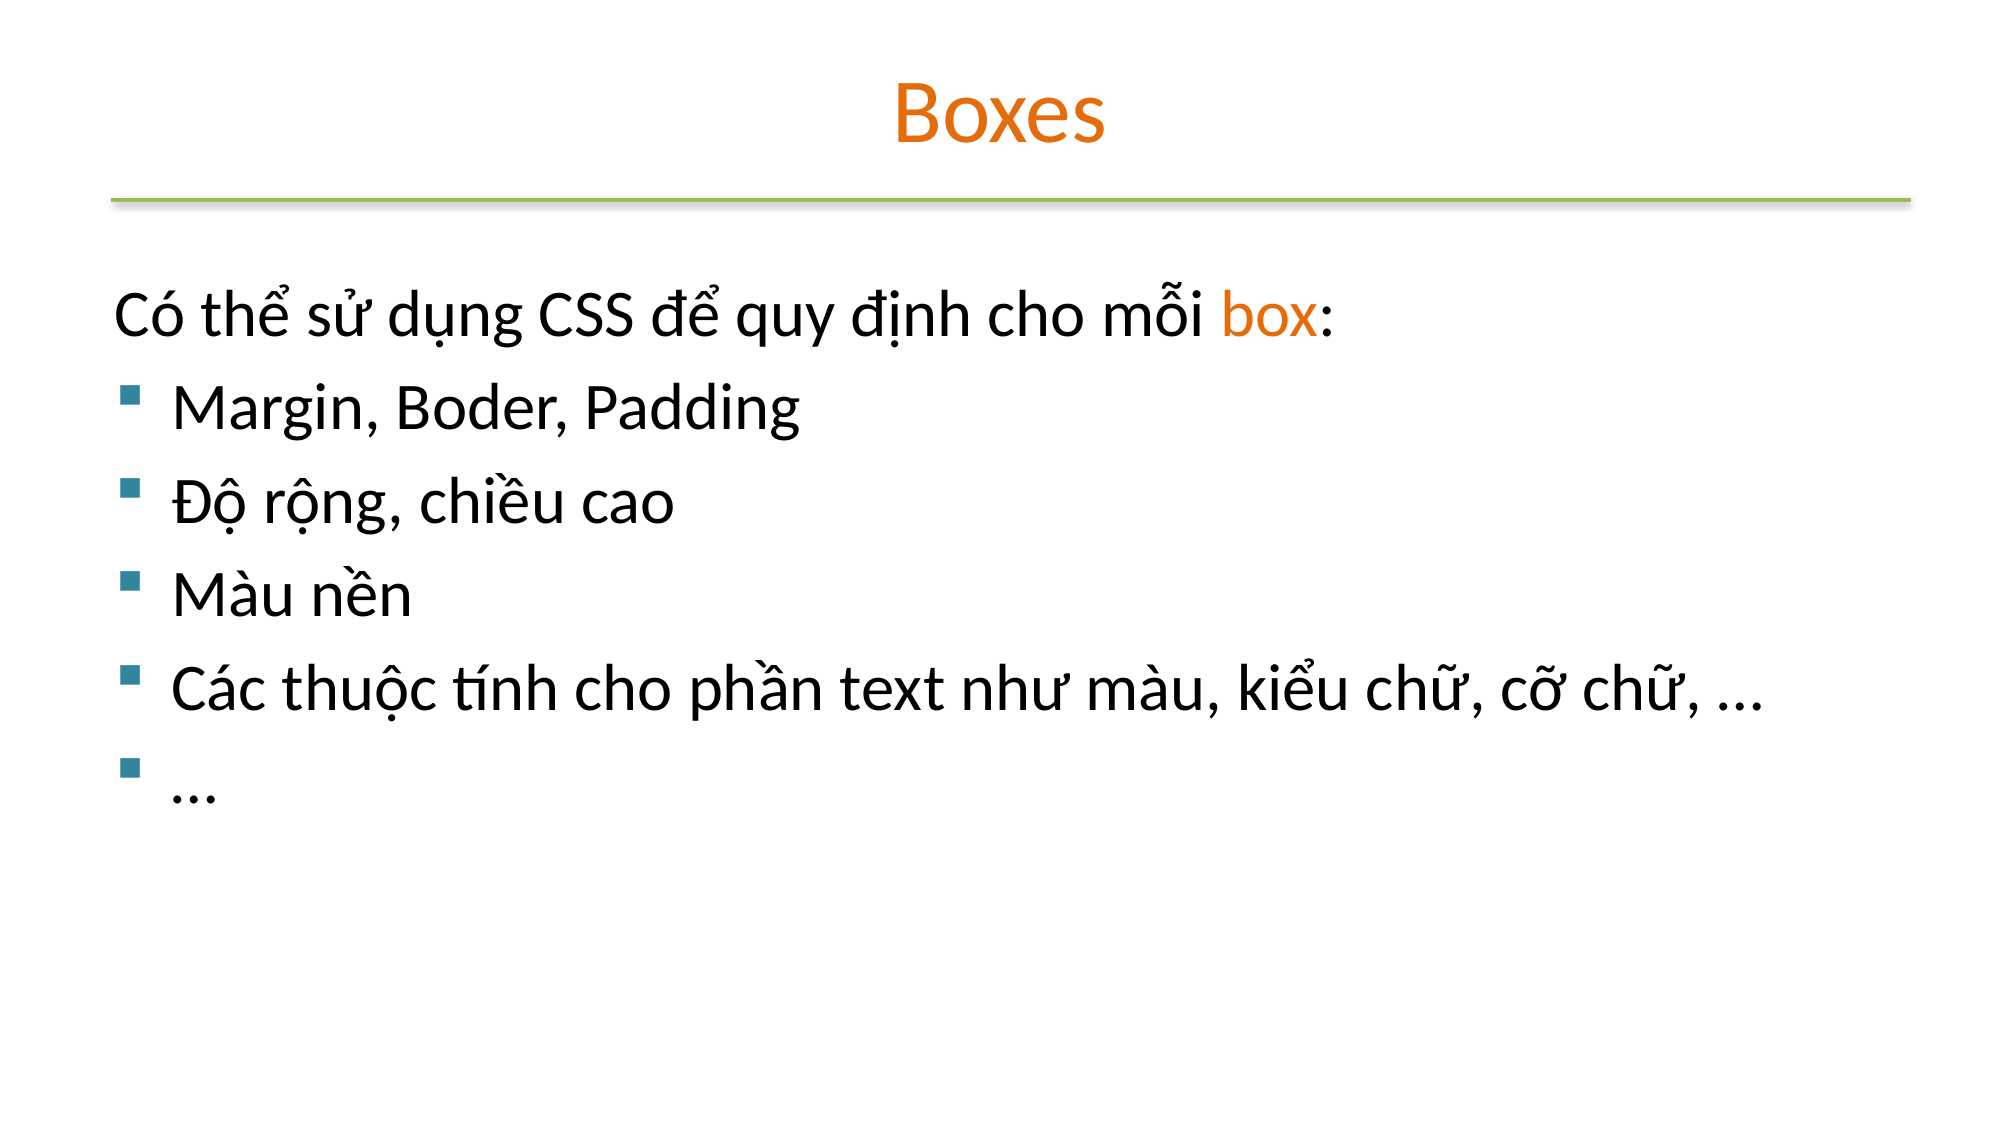

# Boxes
Có thể sử dụng CSS để quy định cho mỗi box:
Margin, Boder, Padding
Độ rộng, chiều cao
Màu nền
Các thuộc tính cho phần text như màu, kiểu chữ, cỡ chữ, …
…